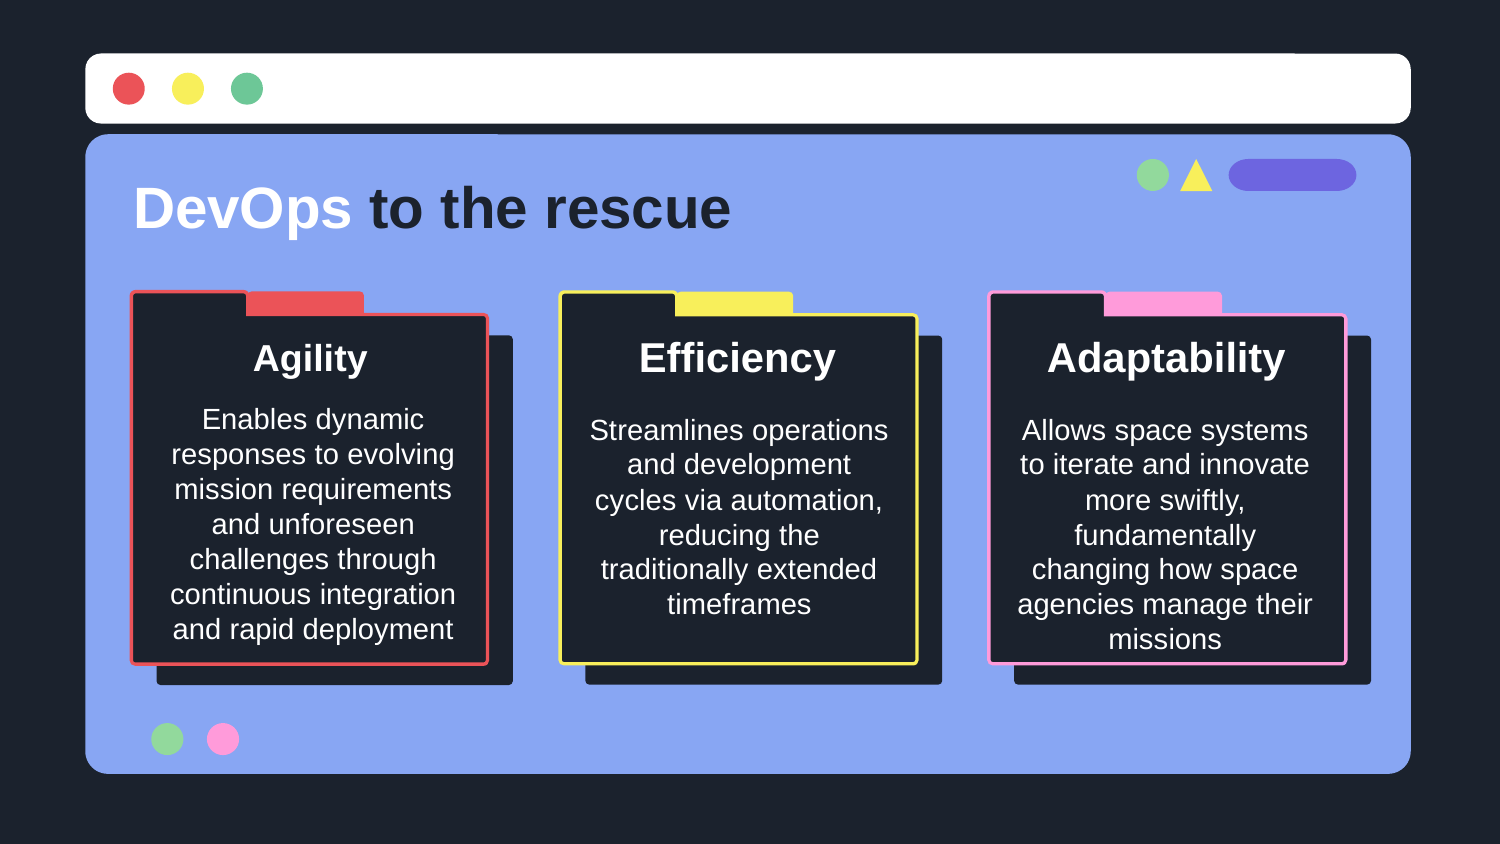

# DevOps to the rescue

Efficiency
Adaptability
Agility
Enables dynamic responses to evolving mission requirements and unforeseen challenges through continuous integration and rapid deployment

Streamlines operations and development cycles via automation, reducing the traditionally extended timeframes
Allows space systems to iterate and innovate more swiftly, fundamentally changing how space agencies manage their missions